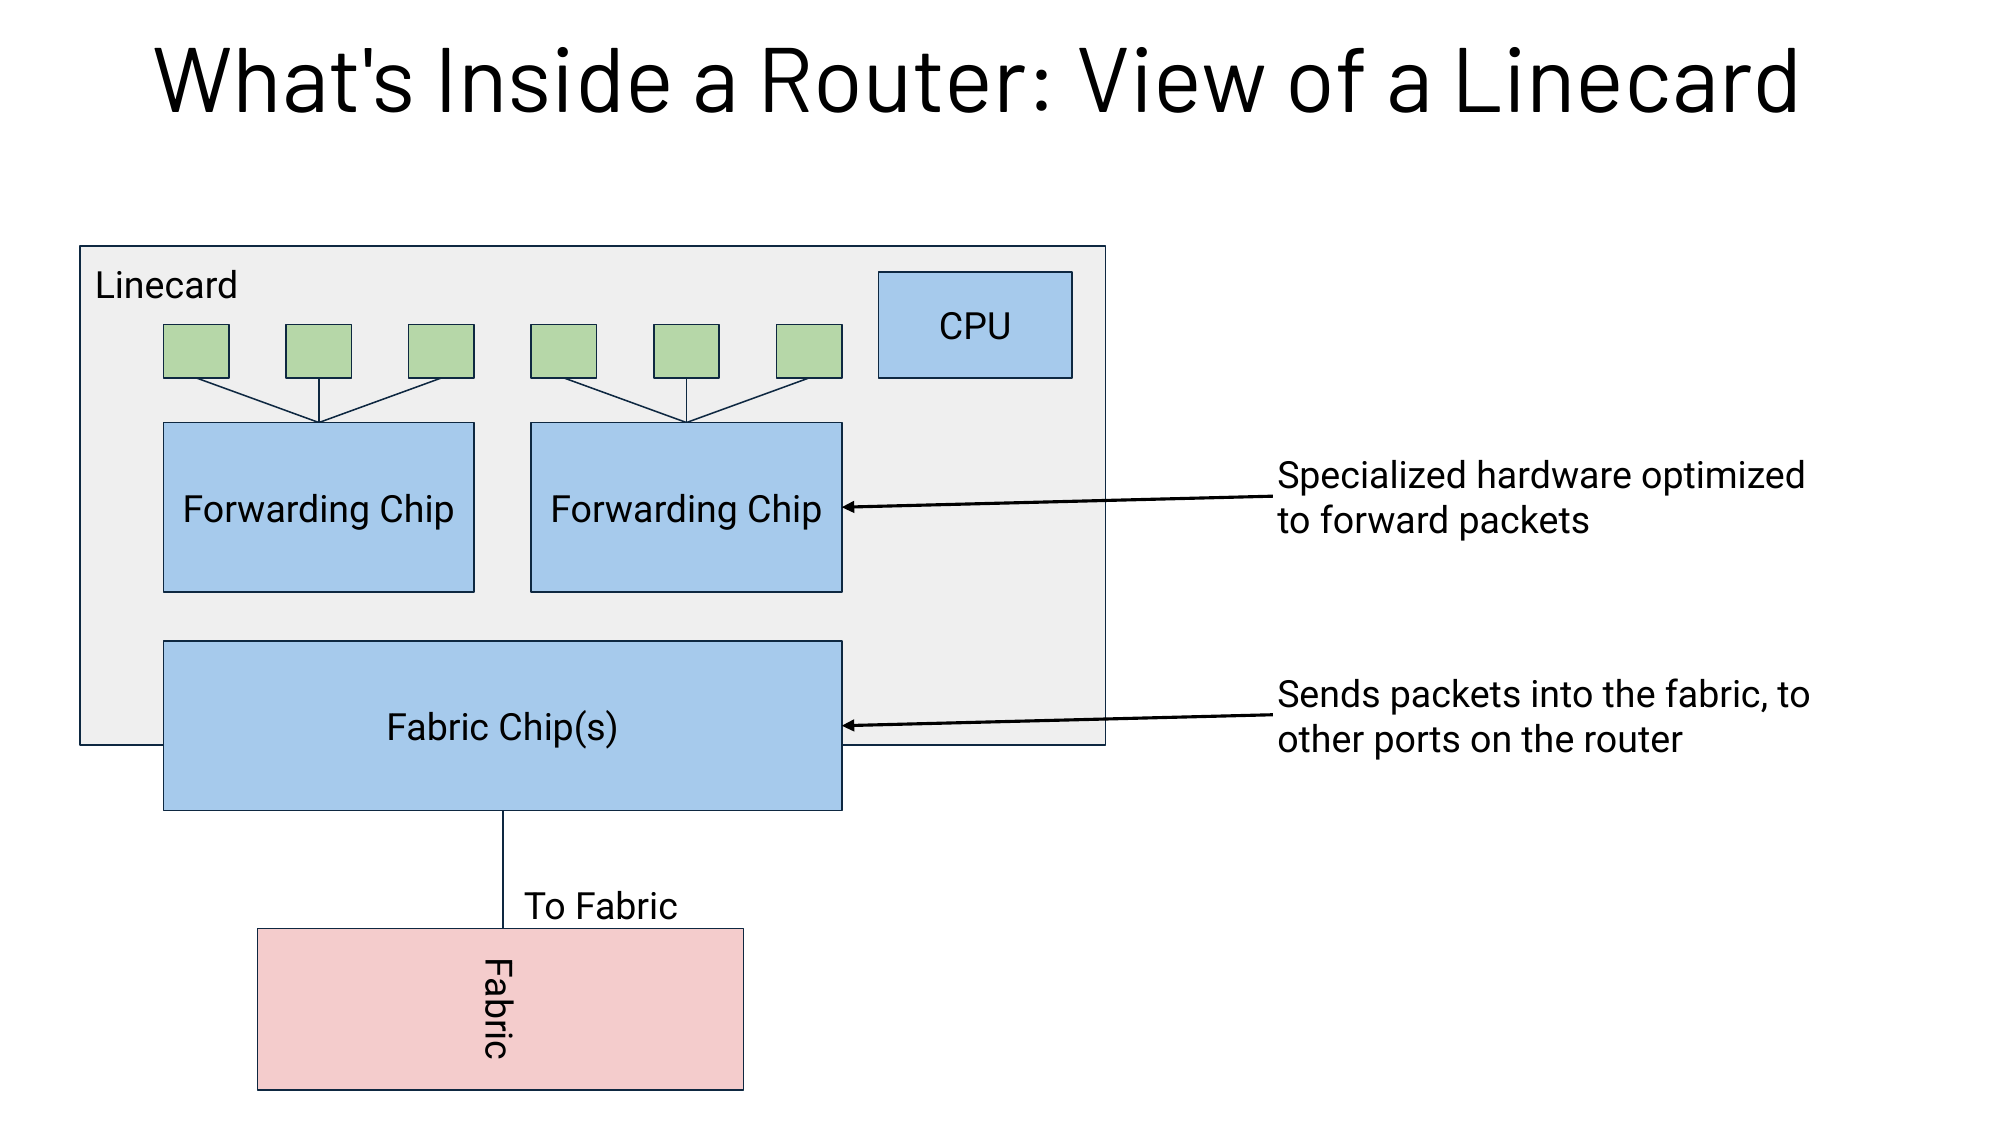

# What's Inside a Router: View of a Linecard
Linecard
CPU

Forwarding Chip
Forwarding Chip
Fabric Chip(s)
To Fabric
Specialized hardware optimized to forward packets
Sends packets into the fabric, to other ports on the router
Fabric